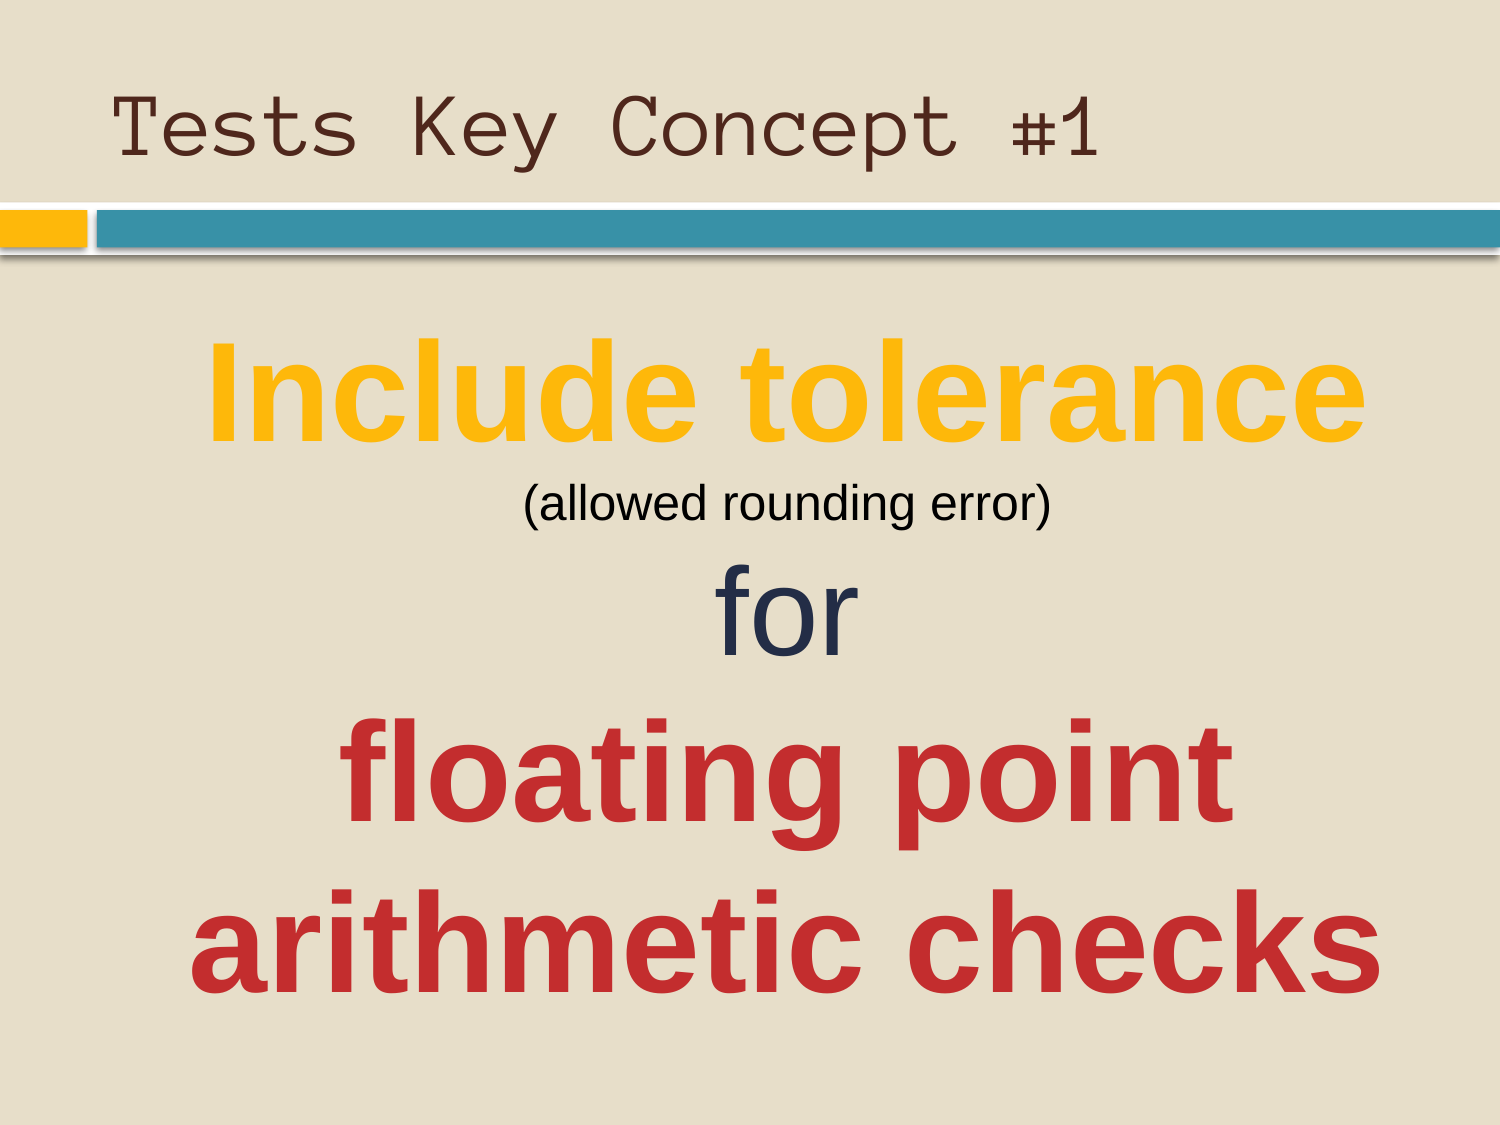

# Tests Key Concept #1
Include tolerance
(allowed rounding error)
for
floating point
arithmetic checks